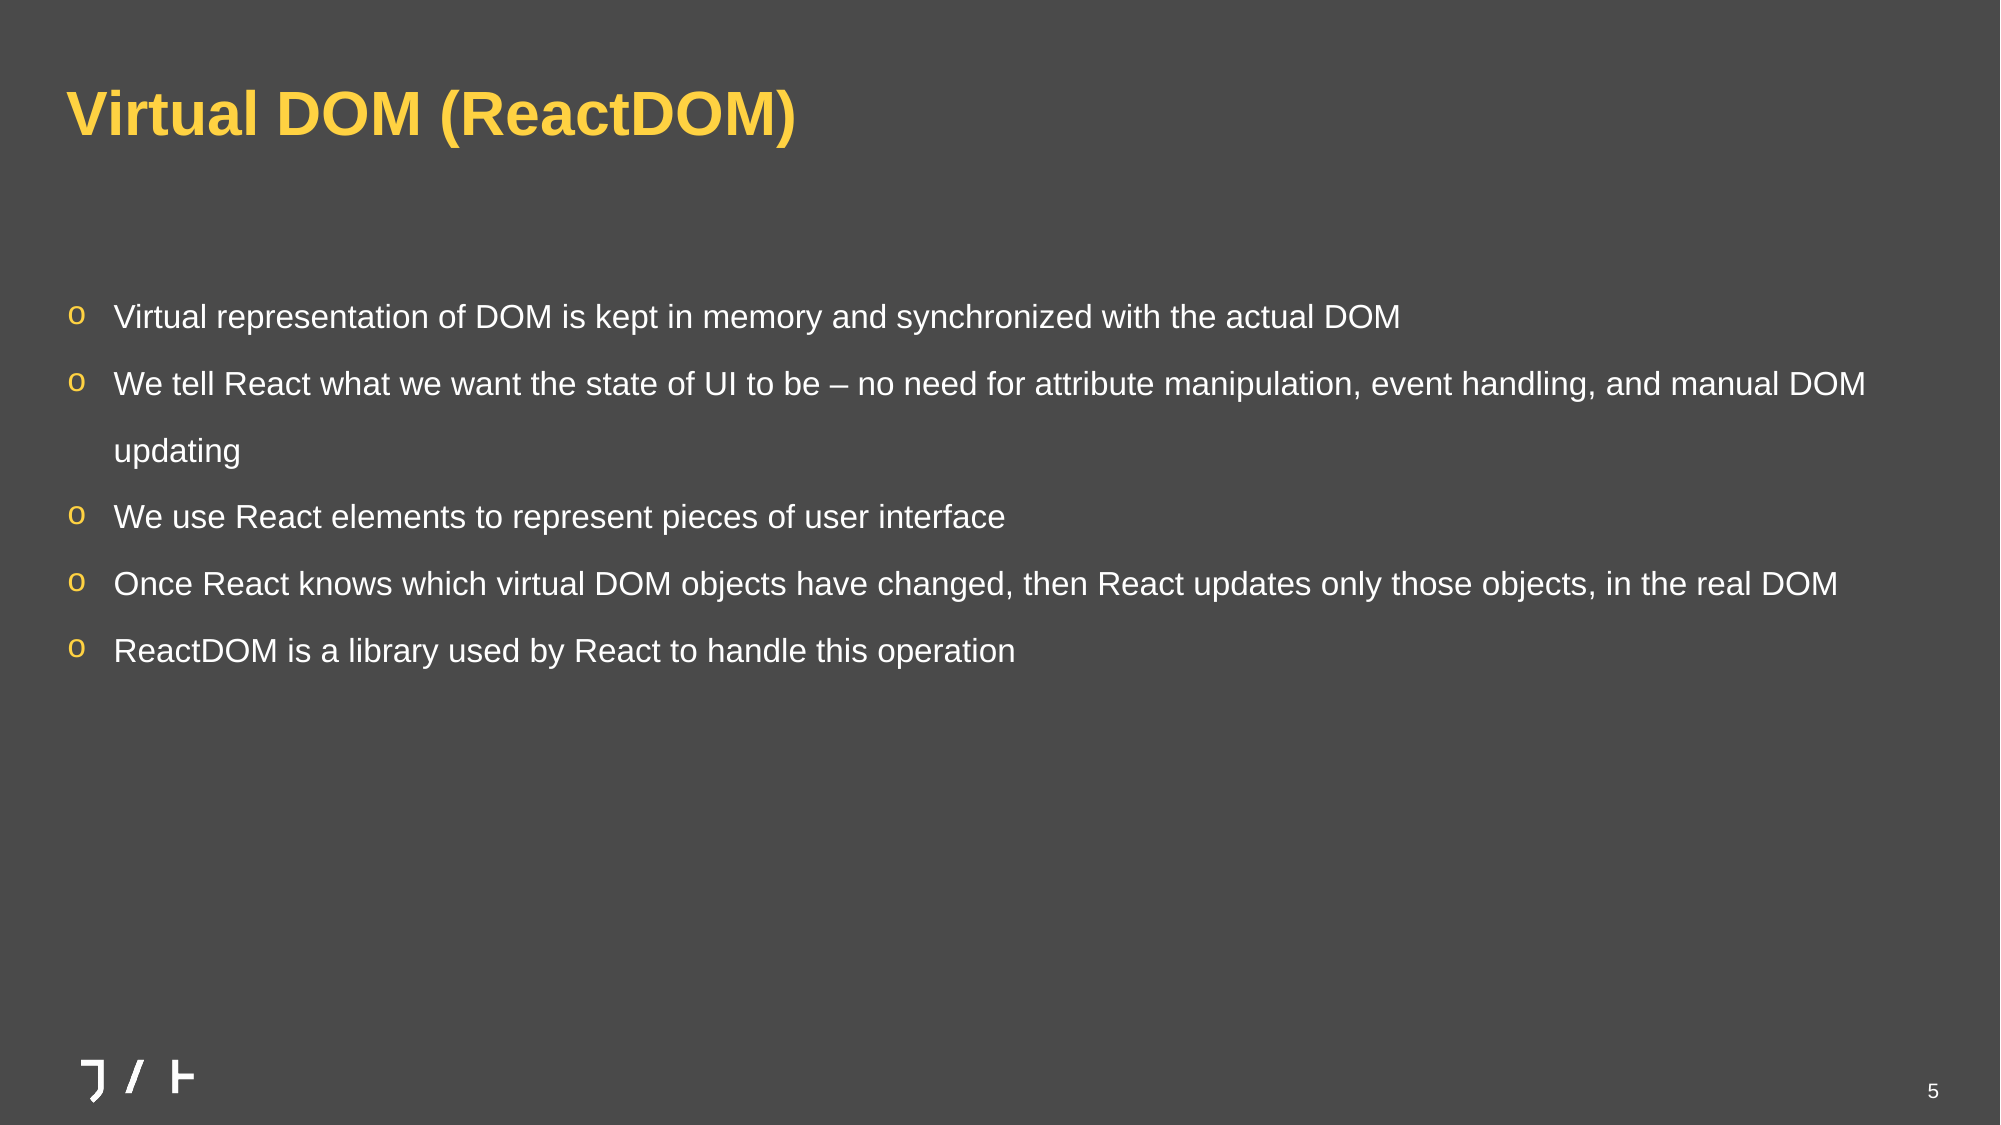

# Virtual DOM (ReactDOM)
Virtual representation of DOM is kept in memory and synchronized with the actual DOM
We tell React what we want the state of UI to be – no need for attribute manipulation, event handling, and manual DOM updating
We use React elements to represent pieces of user interface
Once React knows which virtual DOM objects have changed, then React updates only those objects, in the real DOM
ReactDOM is a library used by React to handle this operation
5